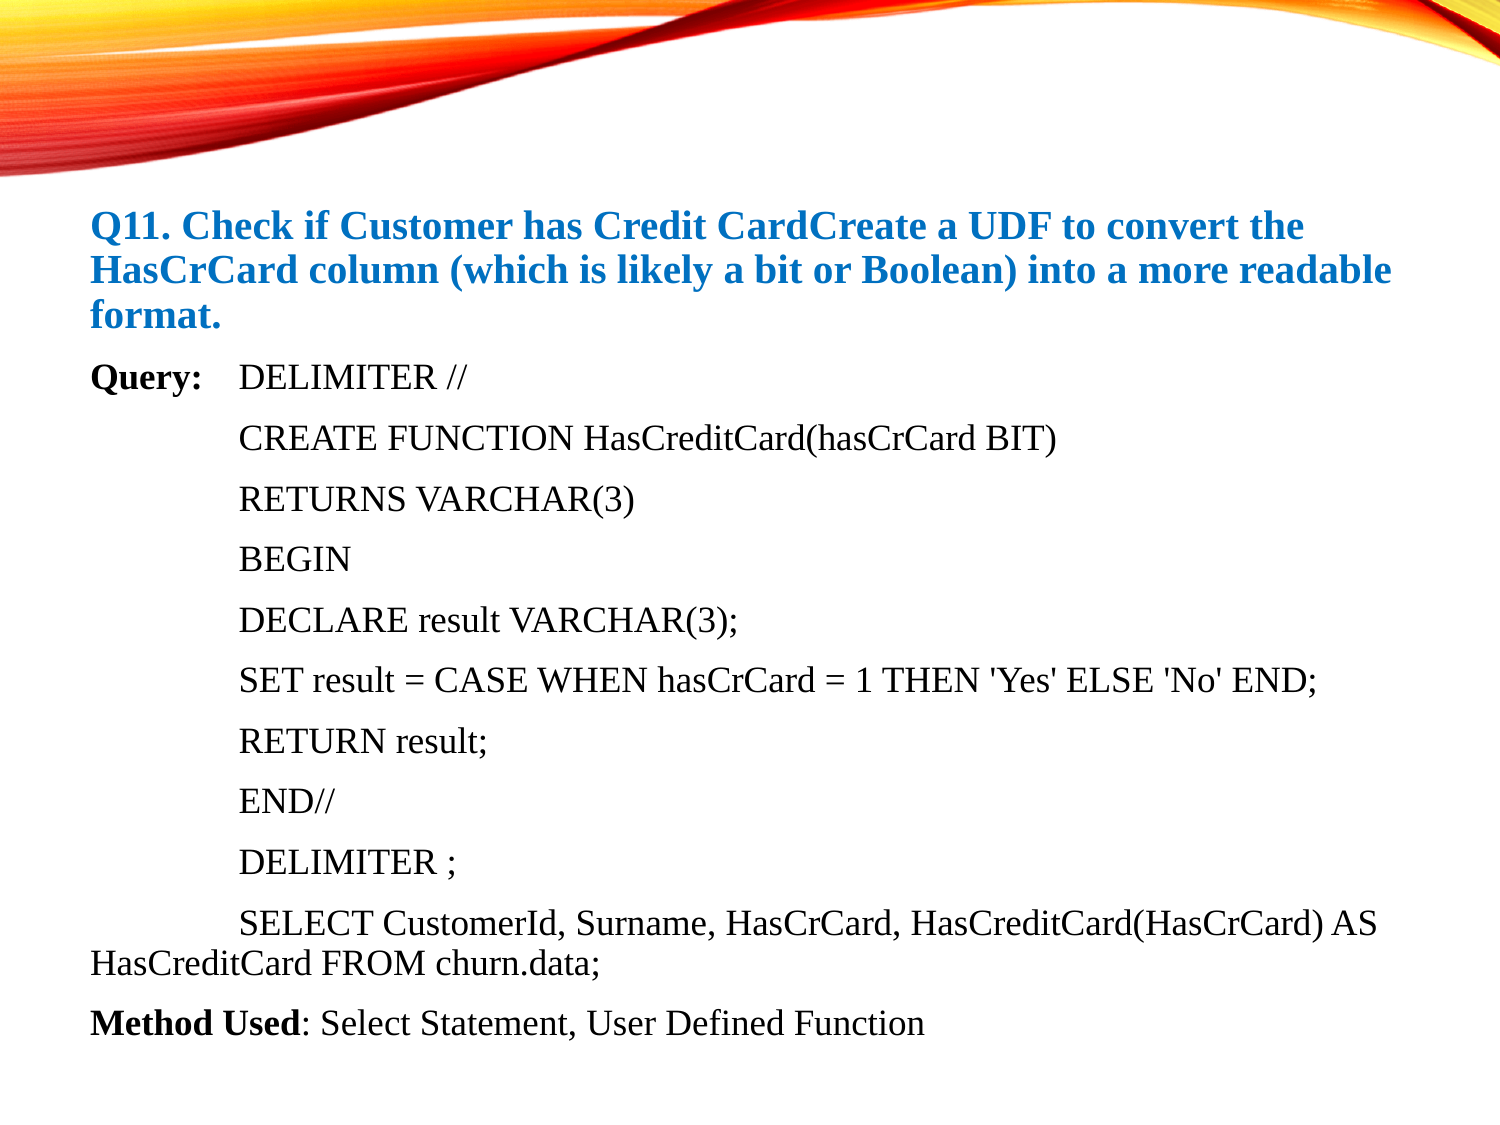

Q11. Check if Customer has Credit CardCreate a UDF to convert the HasCrCard column (which is likely a bit or Boolean) into a more readable format.
Query:  	DELIMITER //
	CREATE FUNCTION HasCreditCard(hasCrCard BIT)
	RETURNS VARCHAR(3)
	BEGIN
	DECLARE result VARCHAR(3);
	SET result = CASE WHEN hasCrCard = 1 THEN 'Yes' ELSE 'No' END;
	RETURN result;
	END//
	DELIMITER ;
	SELECT CustomerId, Surname, HasCrCard, HasCreditCard(HasCrCard) AS 	HasCreditCard FROM churn.data;
Method Used: Select Statement, User Defined Function